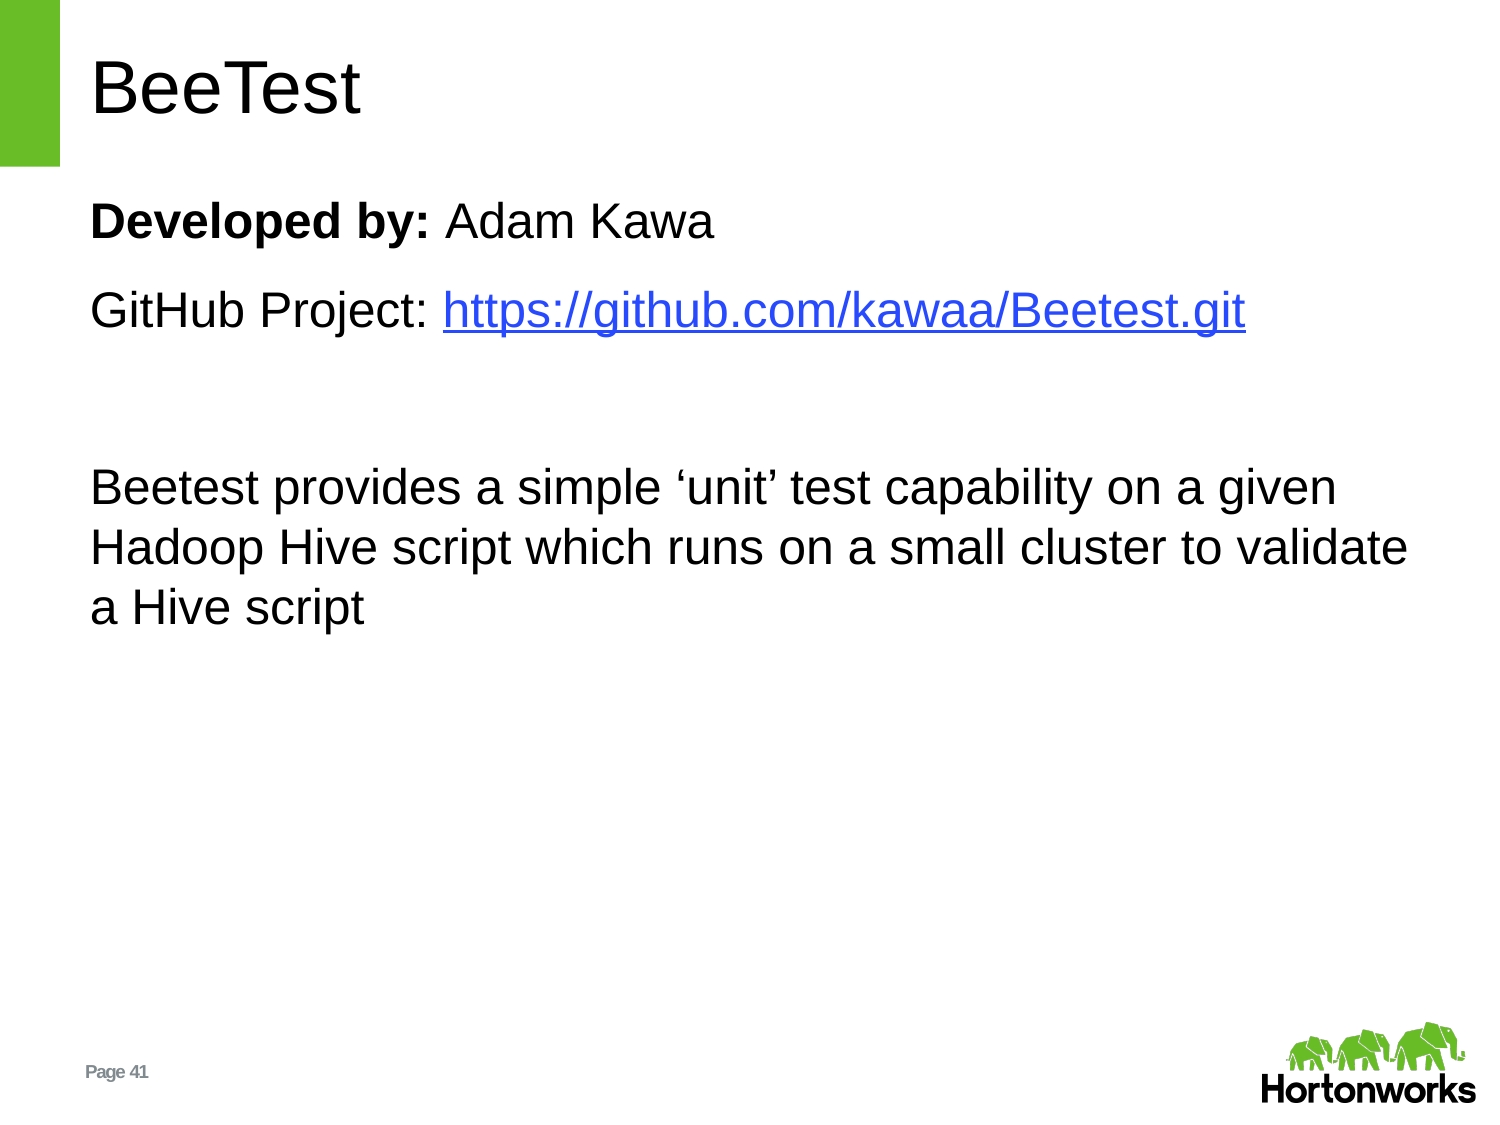

# BeeTest
Developed by: Adam Kawa
GitHub Project: https://github.com/kawaa/Beetest.git

Beetest provides a simple ‘unit’ test capability on a given Hadoop Hive script which runs on a small cluster to validate a Hive script